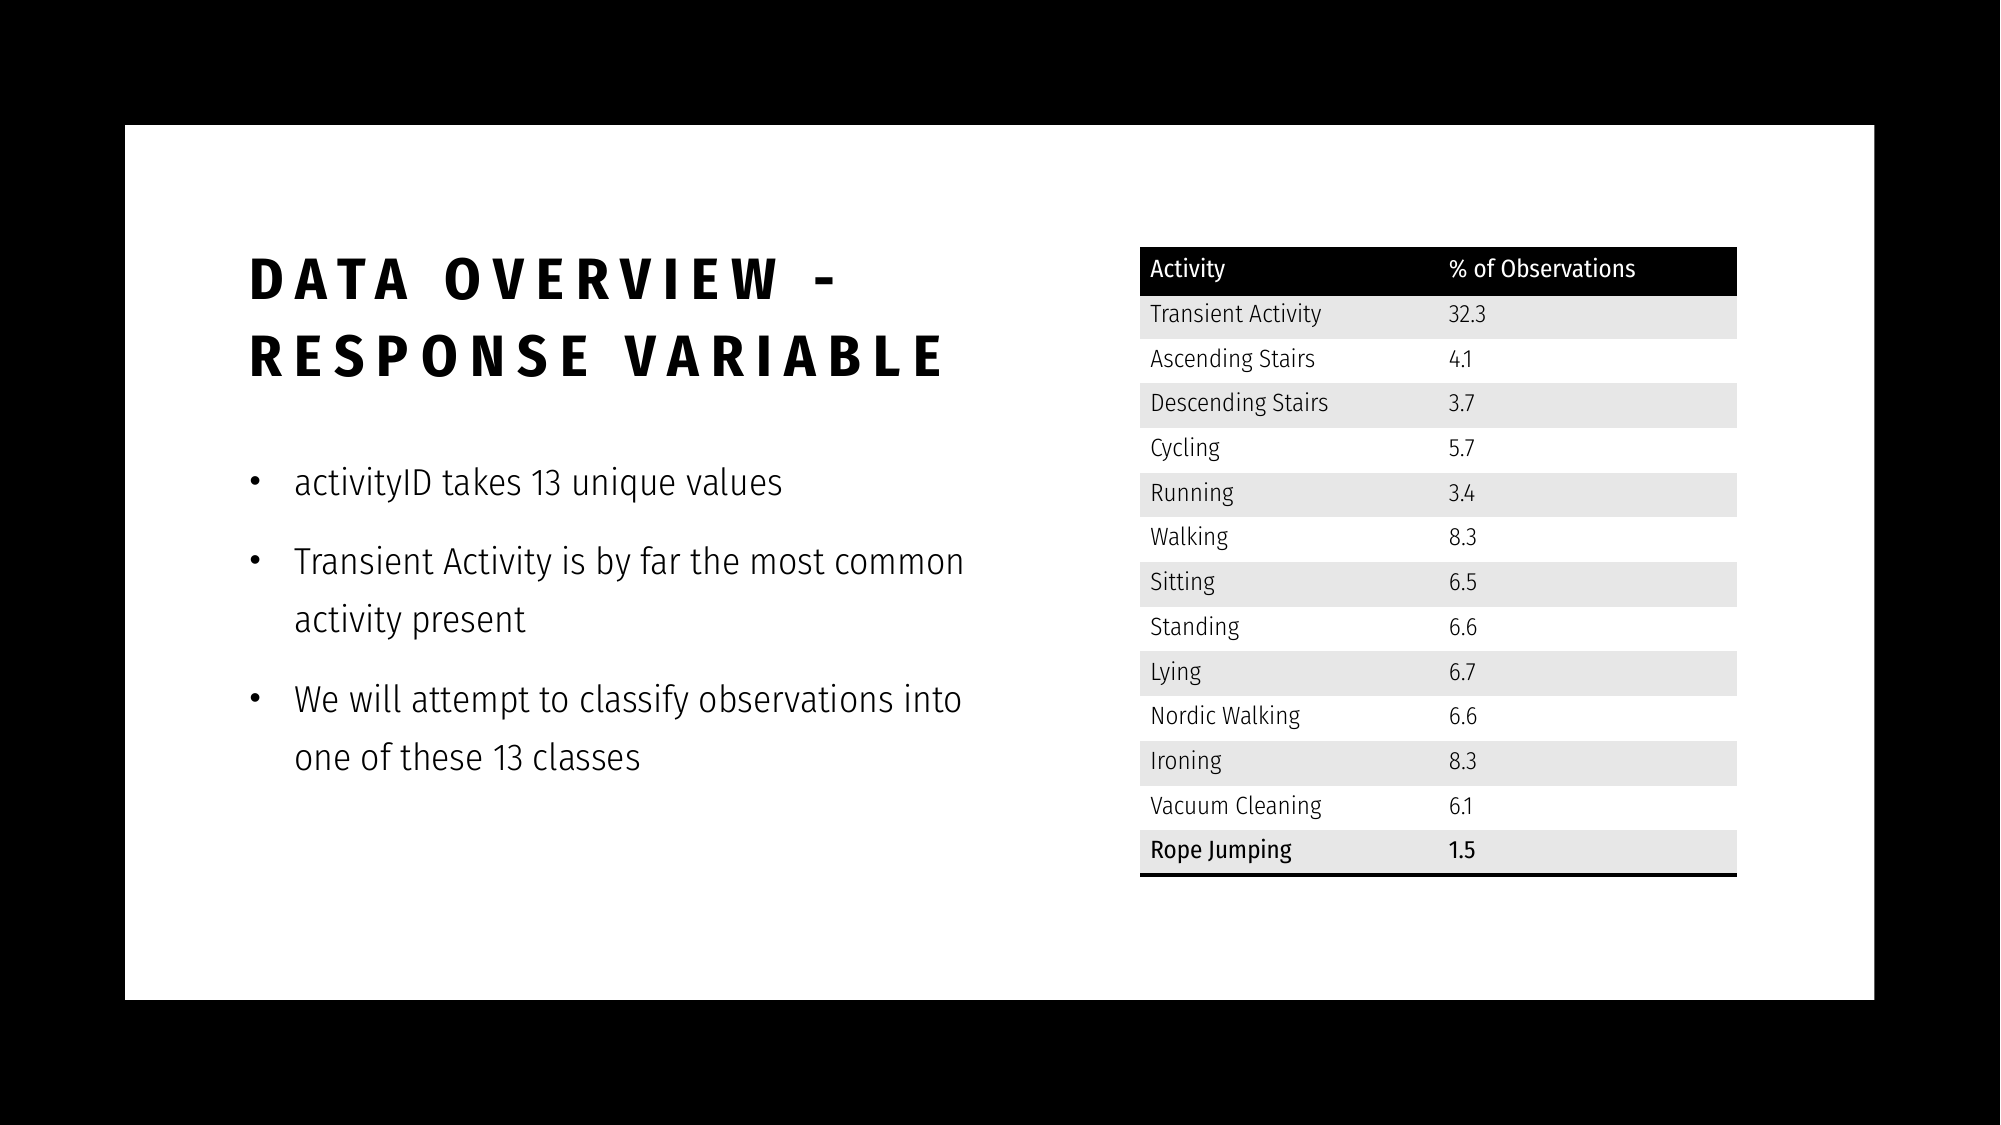

# Data overview - response variable
| Activity | % of Observations |
| --- | --- |
| Transient Activity | 32.3 |
| Ascending Stairs | 4.1 |
| Descending Stairs | 3.7 |
| Cycling | 5.7 |
| Running | 3.4 |
| Walking | 8.3 |
| Sitting | 6.5 |
| Standing | 6.6 |
| Lying | 6.7 |
| Nordic Walking | 6.6 |
| Ironing | 8.3 |
| Vacuum Cleaning | 6.1 |
| Rope Jumping | 1.5 |
activityID takes 13 unique values
Transient Activity is by far the most common activity present
We will attempt to classify observations into one of these 13 classes